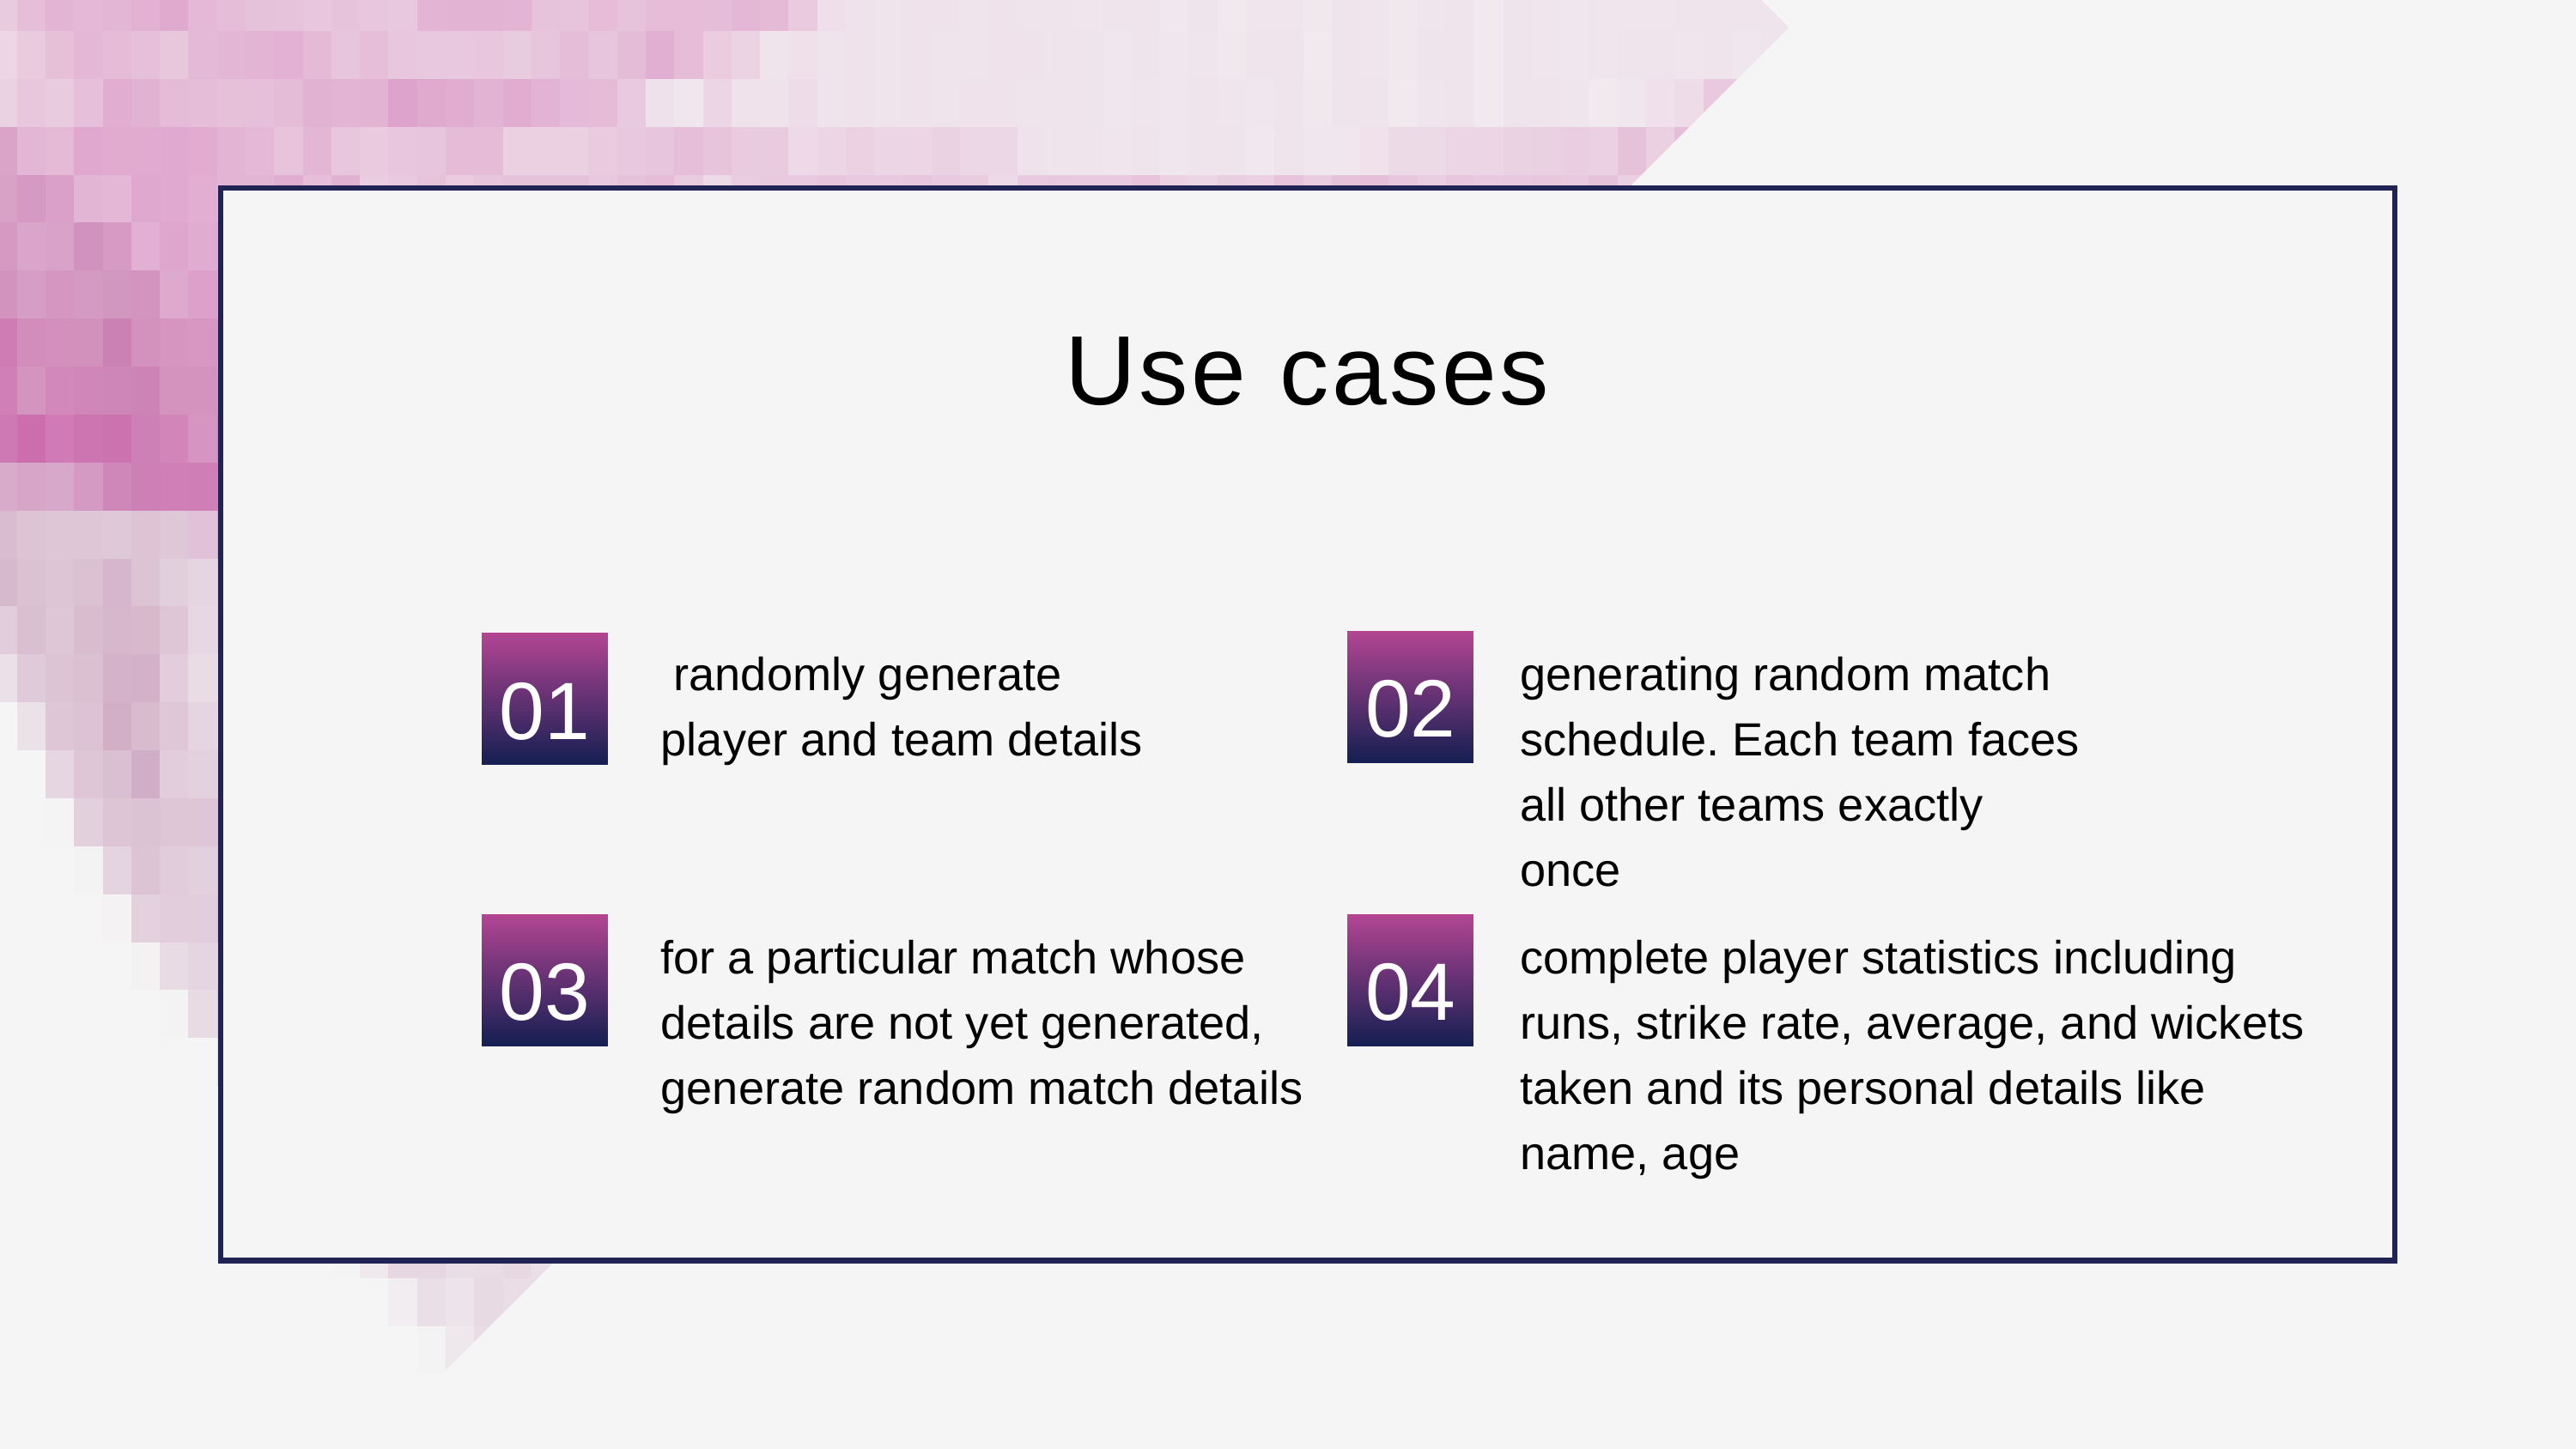

Use cases

02

01
 randomly generate  player and team details
generating random match schedule. Each team faces all other teams exactly once

03

04
for a particular match whose details are not yet generated, generate random match details
complete player statistics including runs, strike rate, average, and wickets taken and its personal details like name, age